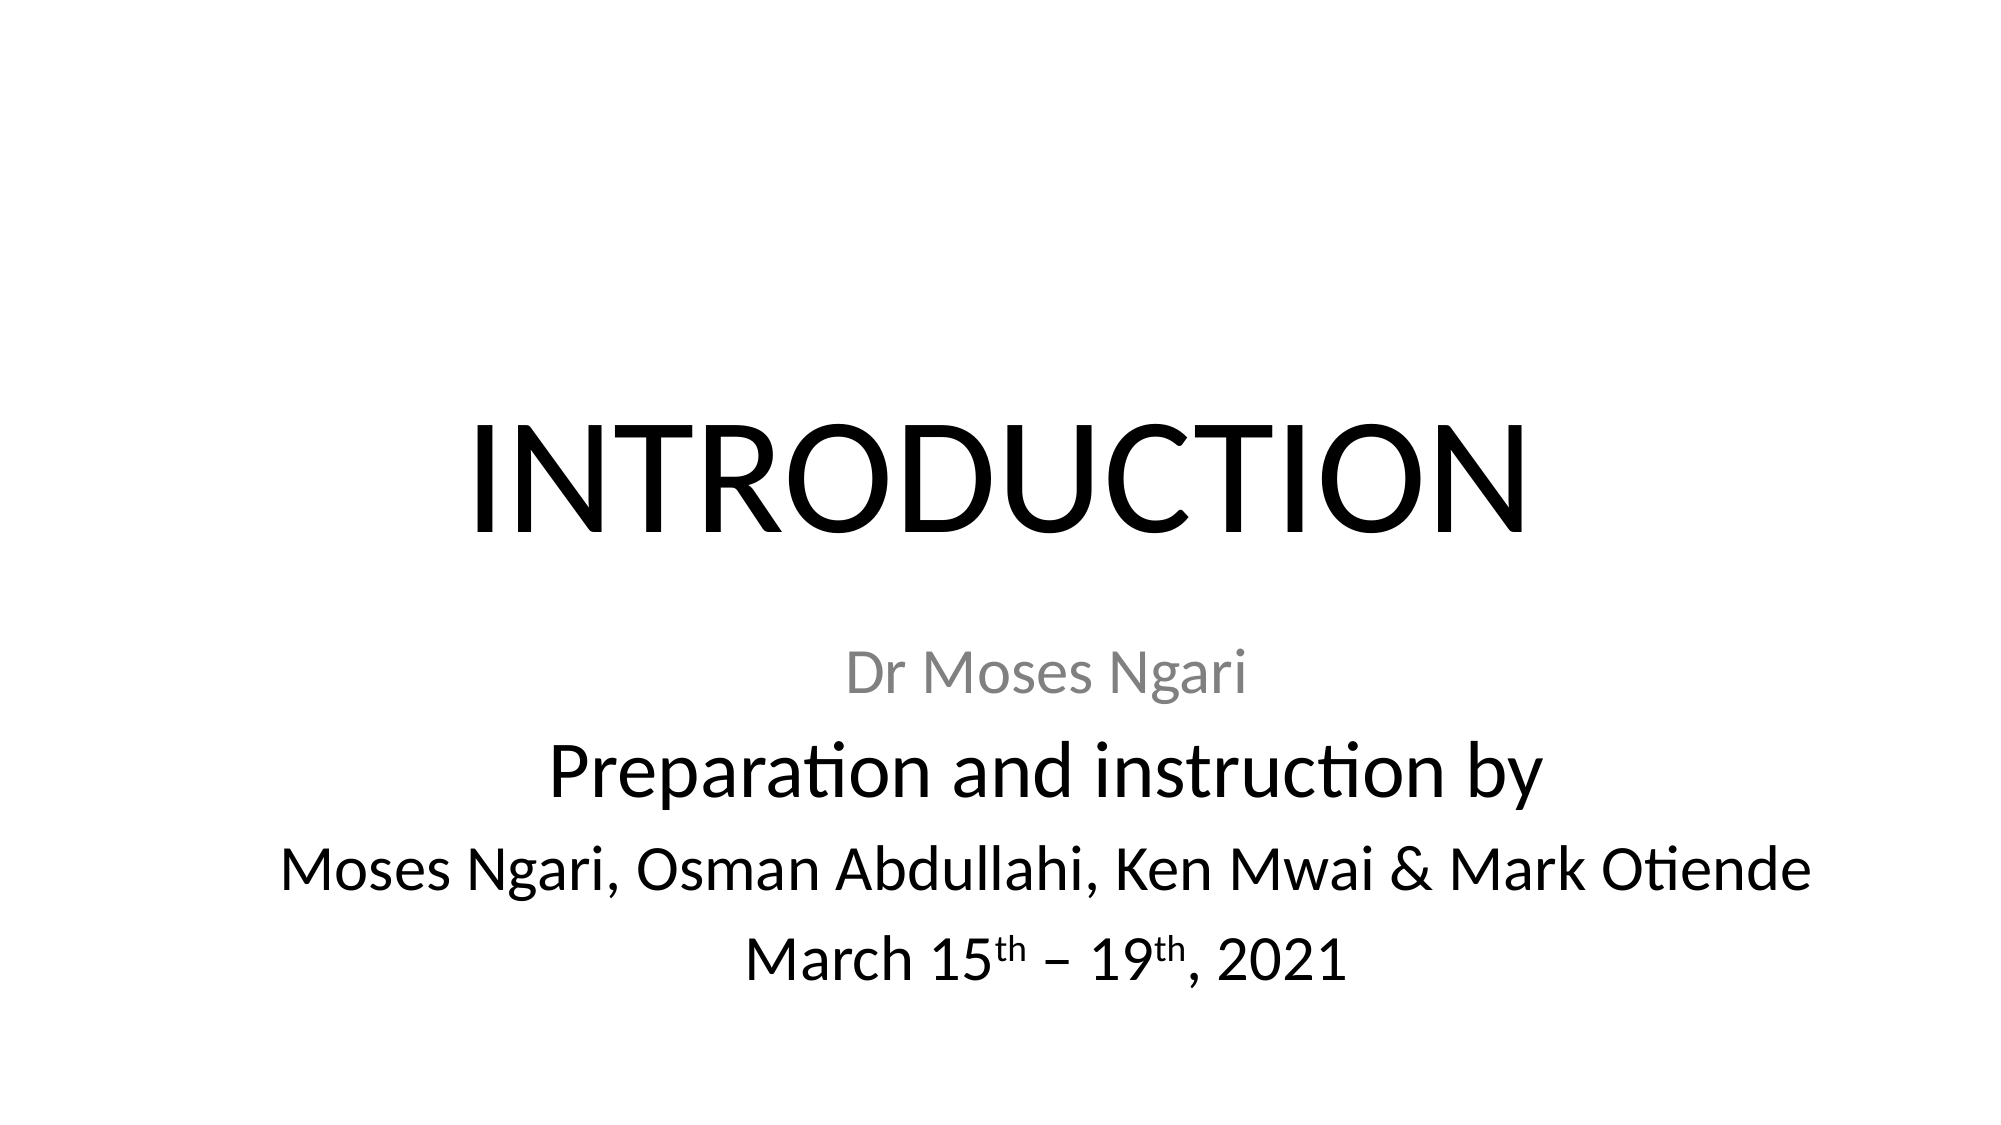

# INTRODUCTION
Dr Moses Ngari
Preparation and instruction by
Moses Ngari, Osman Abdullahi, Ken Mwai & Mark Otiende
March 15th – 19th, 2021